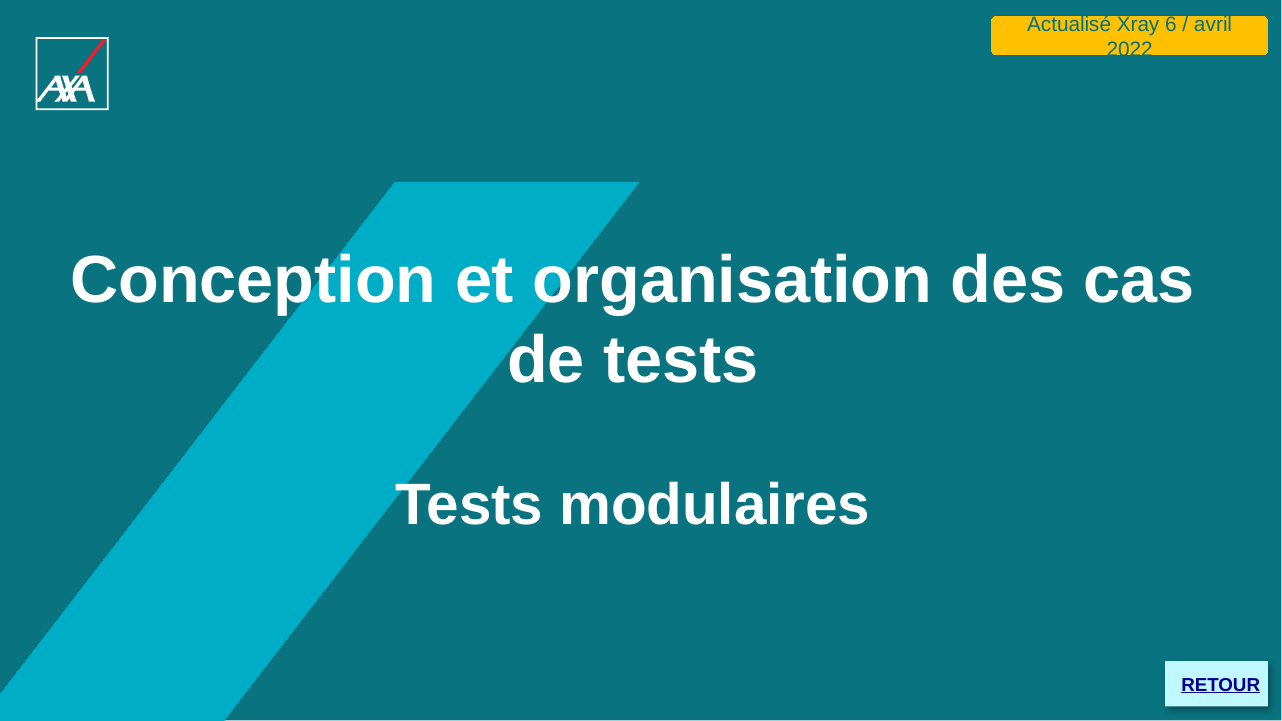

Actualisé Xray 6 / avril 2022
# Conception et organisation des cas de tests Tests modulaires
  RETOUR